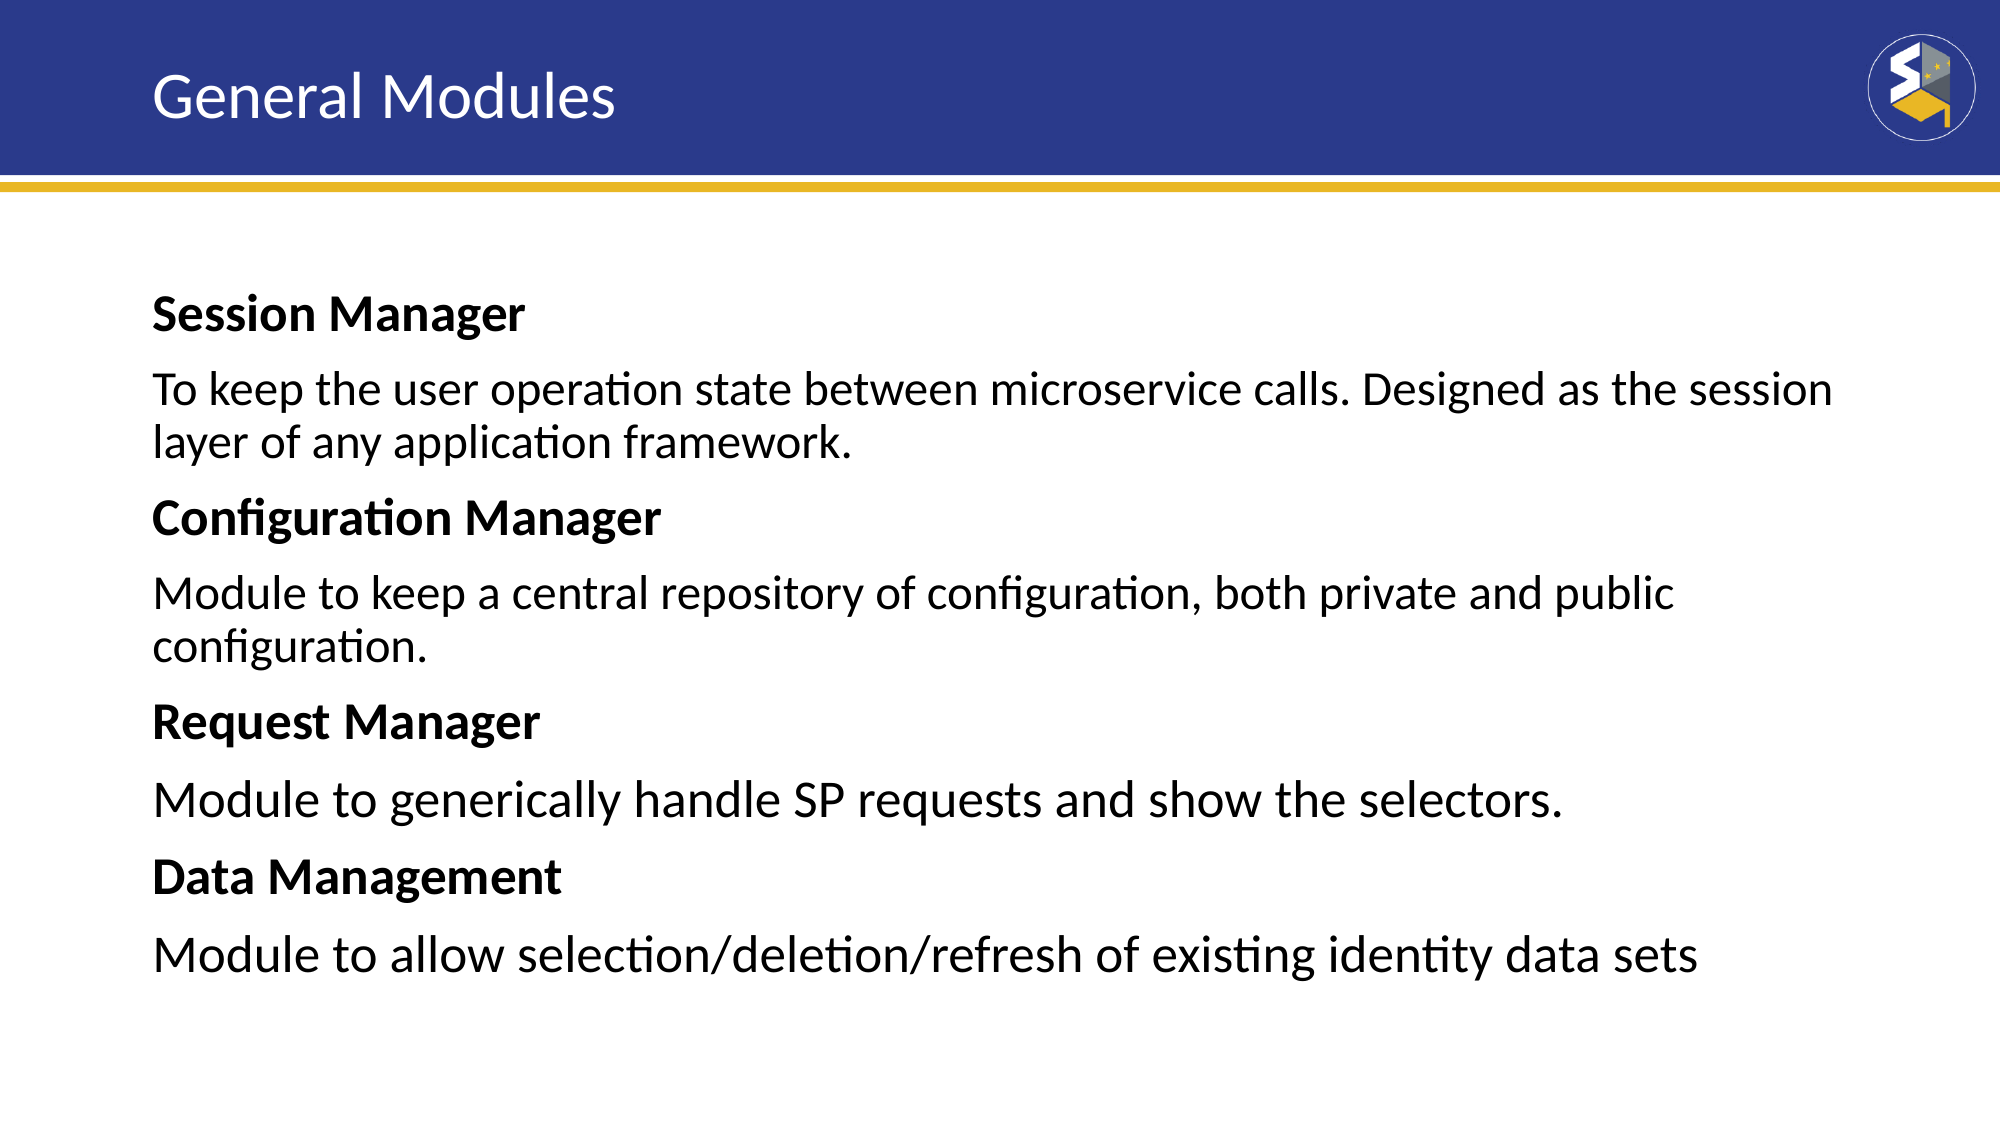

# General Modules
Session Manager
To keep the user operation state between microservice calls. Designed as the session layer of any application framework.
Configuration Manager
Module to keep a central repository of configuration, both private and public configuration.
Request Manager
Module to generically handle SP requests and show the selectors.
Data Management
Module to allow selection/deletion/refresh of existing identity data sets